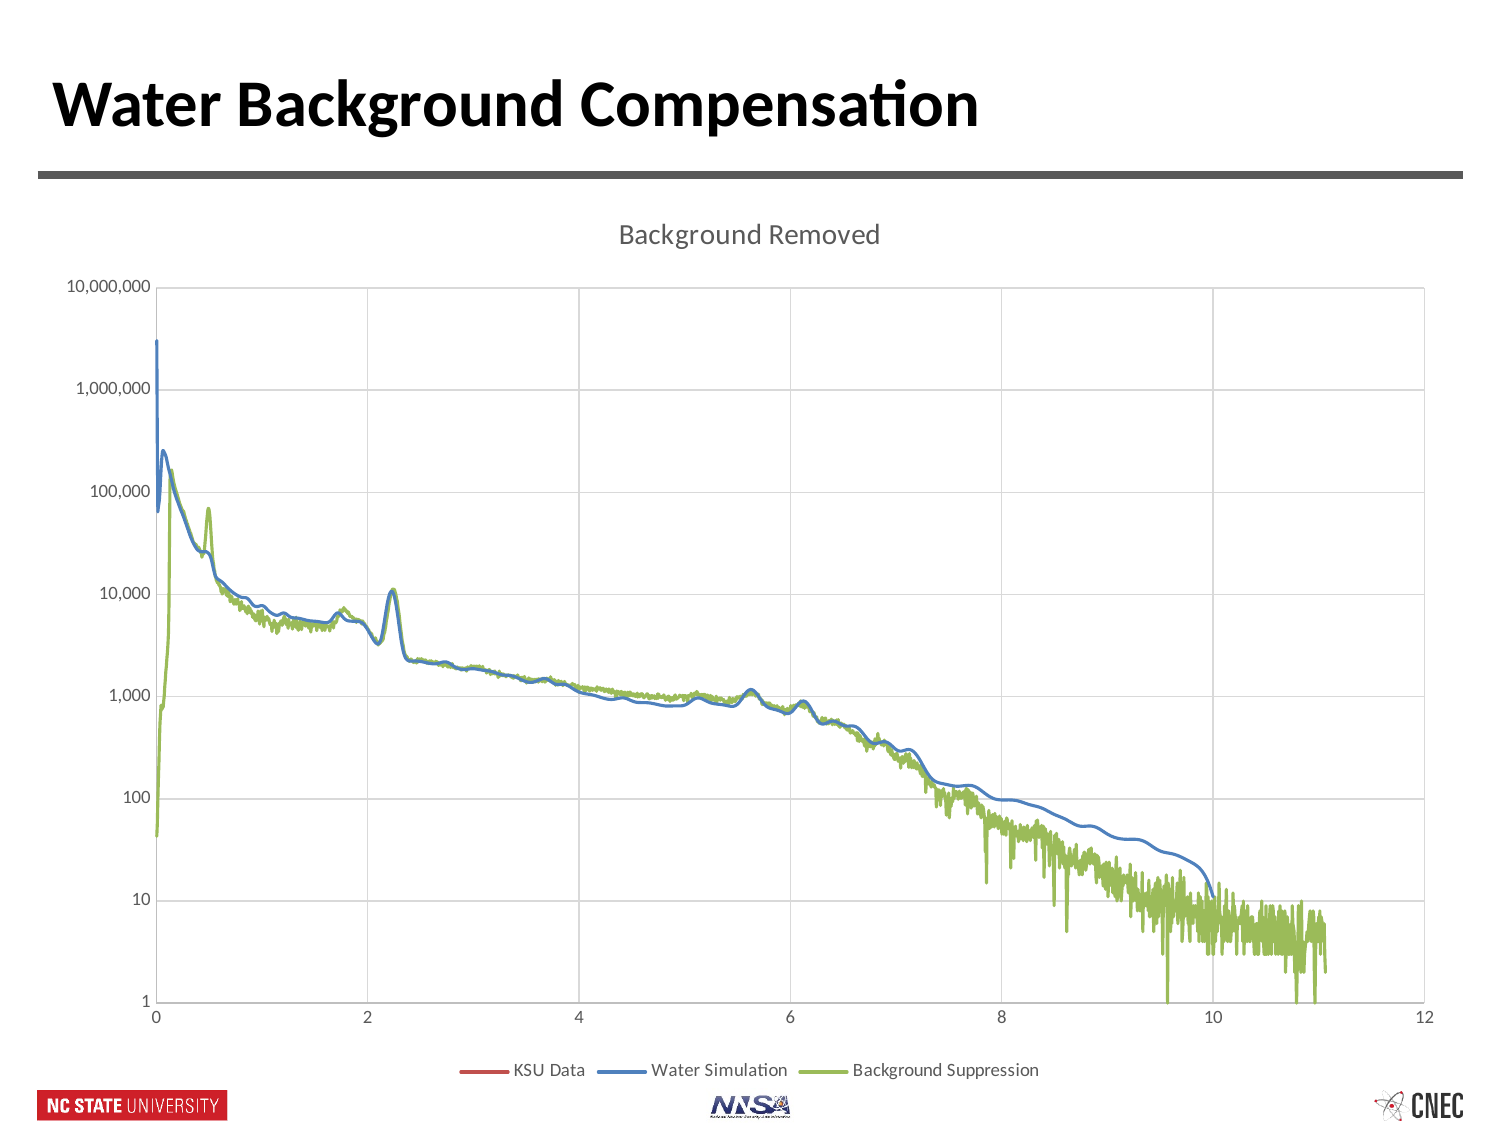

# Water Background Compensation

### Chart: Background Removed

| Category |  |  |  |
|---|---|---|---|